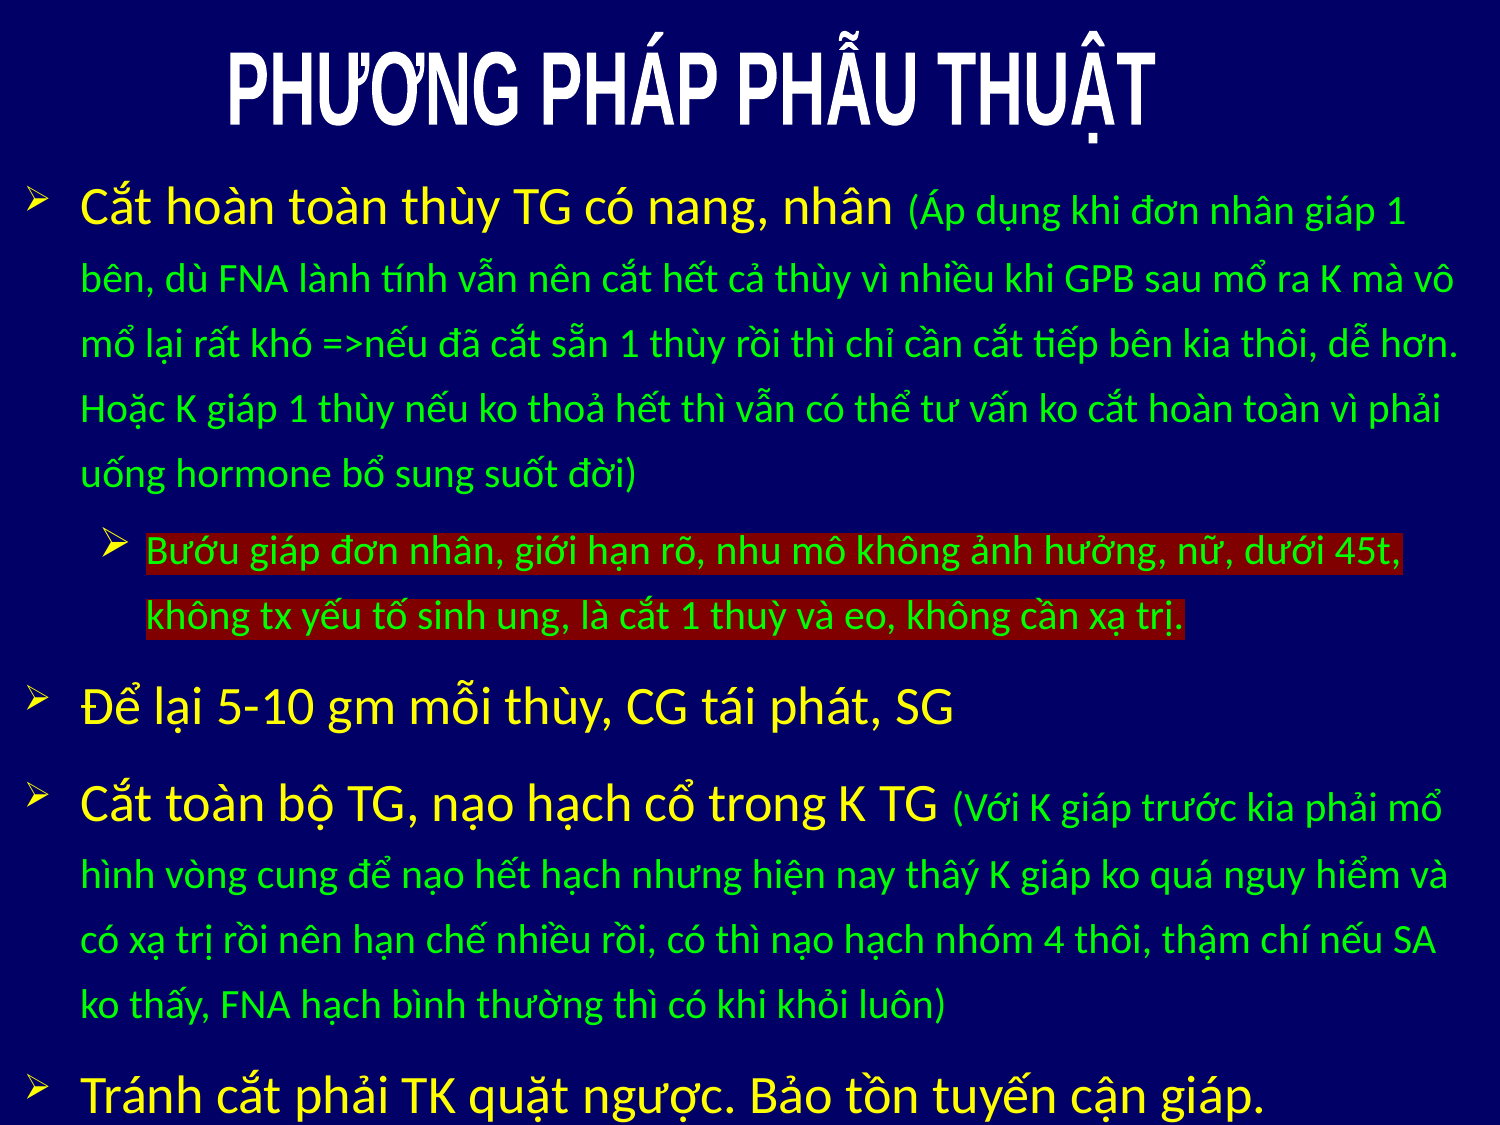

PHƯƠNG PHÁP PHẪU THUẬT
Cắt hoàn toàn thùy TG có nang, nhân (Áp dụng khi đơn nhân giáp 1 bên, dù FNA lành tính vẫn nên cắt hết cả thùy vì nhiều khi GPB sau mổ ra K mà vô mổ lại rất khó =>nếu đã cắt sẵn 1 thùy rồi thì chỉ cần cắt tiếp bên kia thôi, dễ hơn. Hoặc K giáp 1 thùy nếu ko thoả hết thì vẫn có thể tư vấn ko cắt hoàn toàn vì phải uống hormone bổ sung suốt đời)
Bướu giáp đơn nhân, giới hạn rõ, nhu mô không ảnh hưởng, nữ, dưới 45t, không tx yếu tố sinh ung, là cắt 1 thuỳ và eo, không cần xạ trị.
Để lại 5-10 gm mỗi thùy, CG tái phát, SG
Cắt toàn bộ TG, nạo hạch cổ trong K TG (Với K giáp trước kia phải mổ hình vòng cung để nạo hết hạch nhưng hiện nay thâý K giáp ko quá nguy hiểm và có xạ trị rồi nên hạn chế nhiều rồi, có thì nạo hạch nhóm 4 thôi, thậm chí nếu SA ko thấy, FNA hạch bình thường thì có khi khỏi luôn)
Tránh cắt phải TK quặt ngược. Bảo tồn tuyến cận giáp.